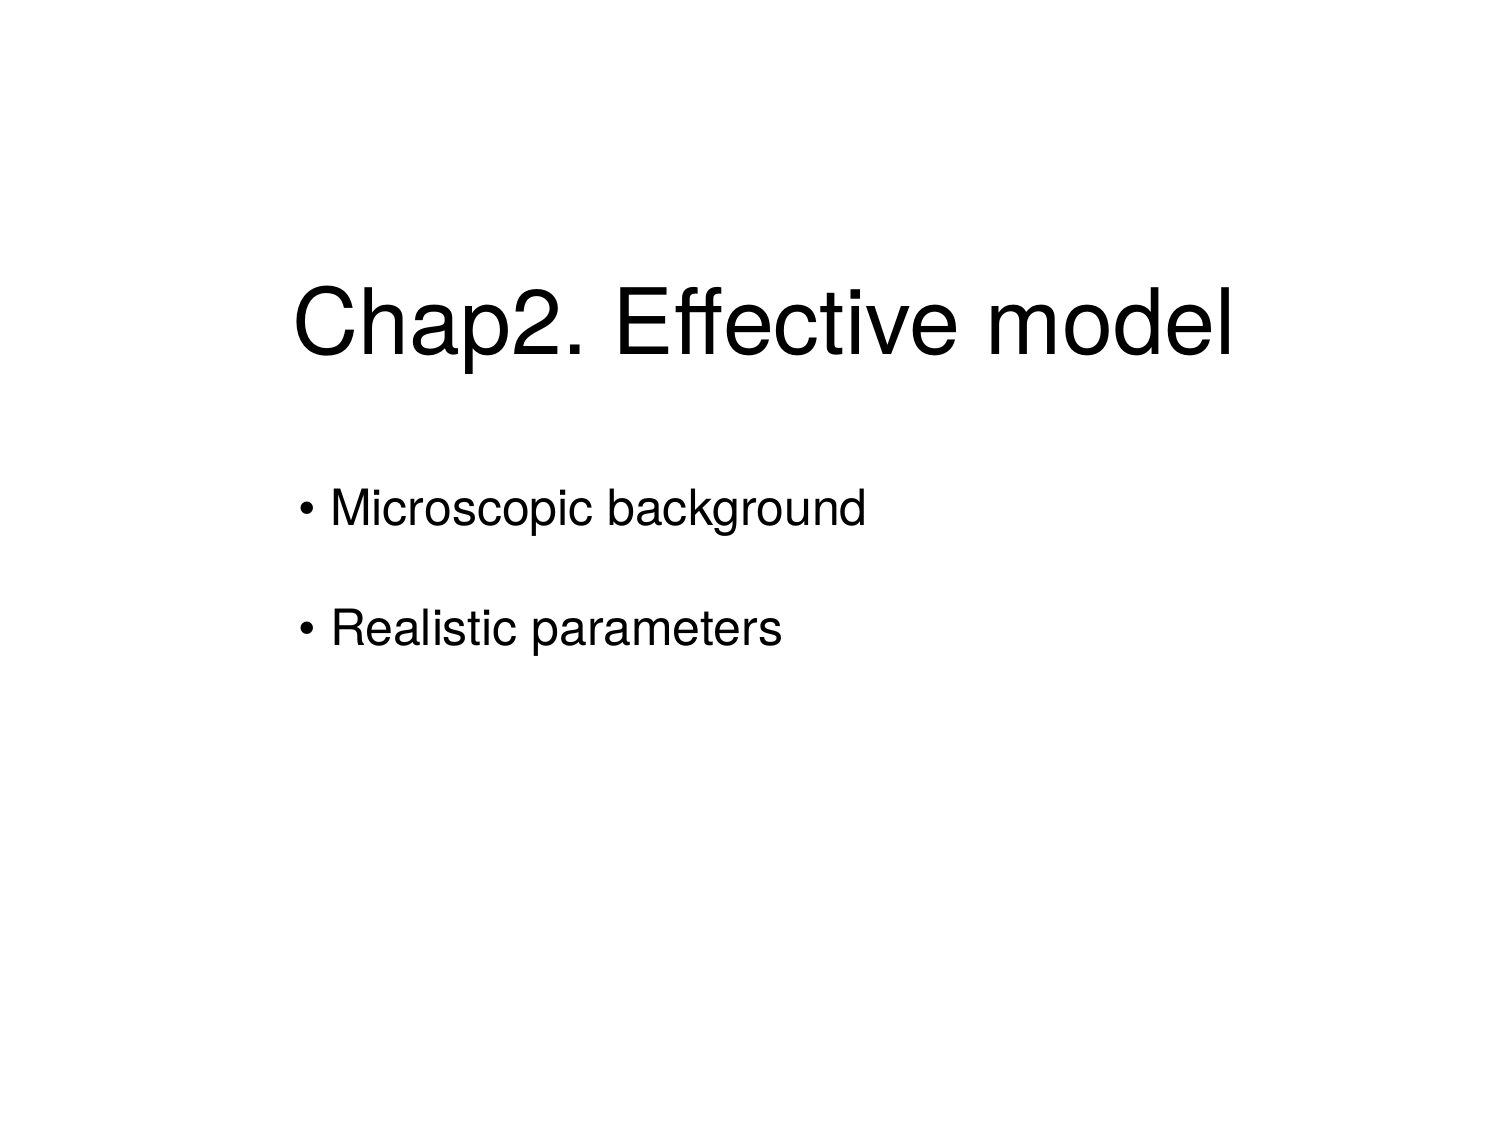

Chap2. Effective model
• Microscopic background

• Realistic parameters